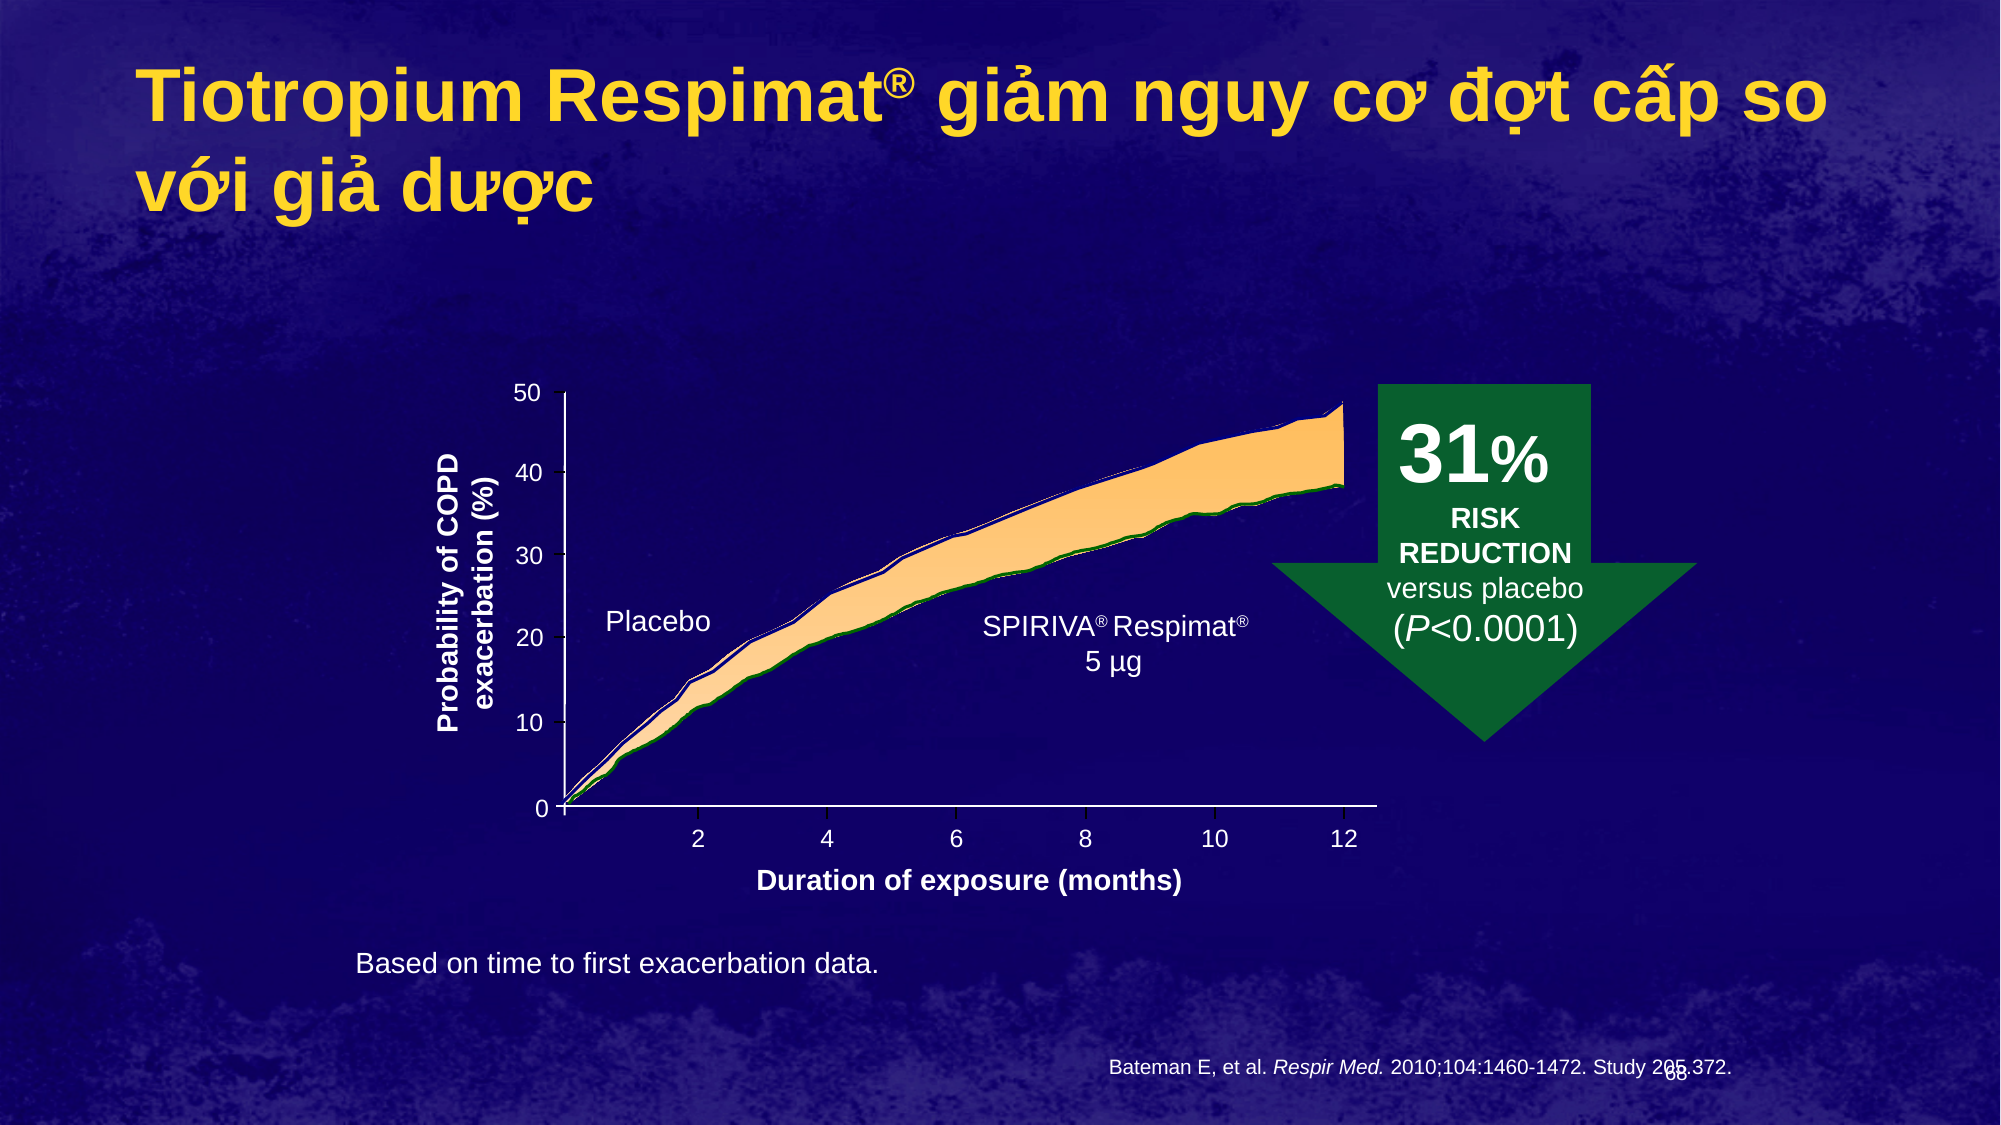

# Tiotropium Respimat® giảm nguy cơ đợt cấp so với giả dược
50

31%
RISK REDUCTION
versus placebo
(P<0.0001)

40

30
Probability of COPD exacerbation (%)
Placebo
SPIRIVA® Respimat®
5 µg
20
10
0
8
2
4
6
10
12
Duration of exposure (months)
Based on time to first exacerbation data.
Bateman E, et al. Respir Med. 2010;104:1460-1472. Study 205.372.
68